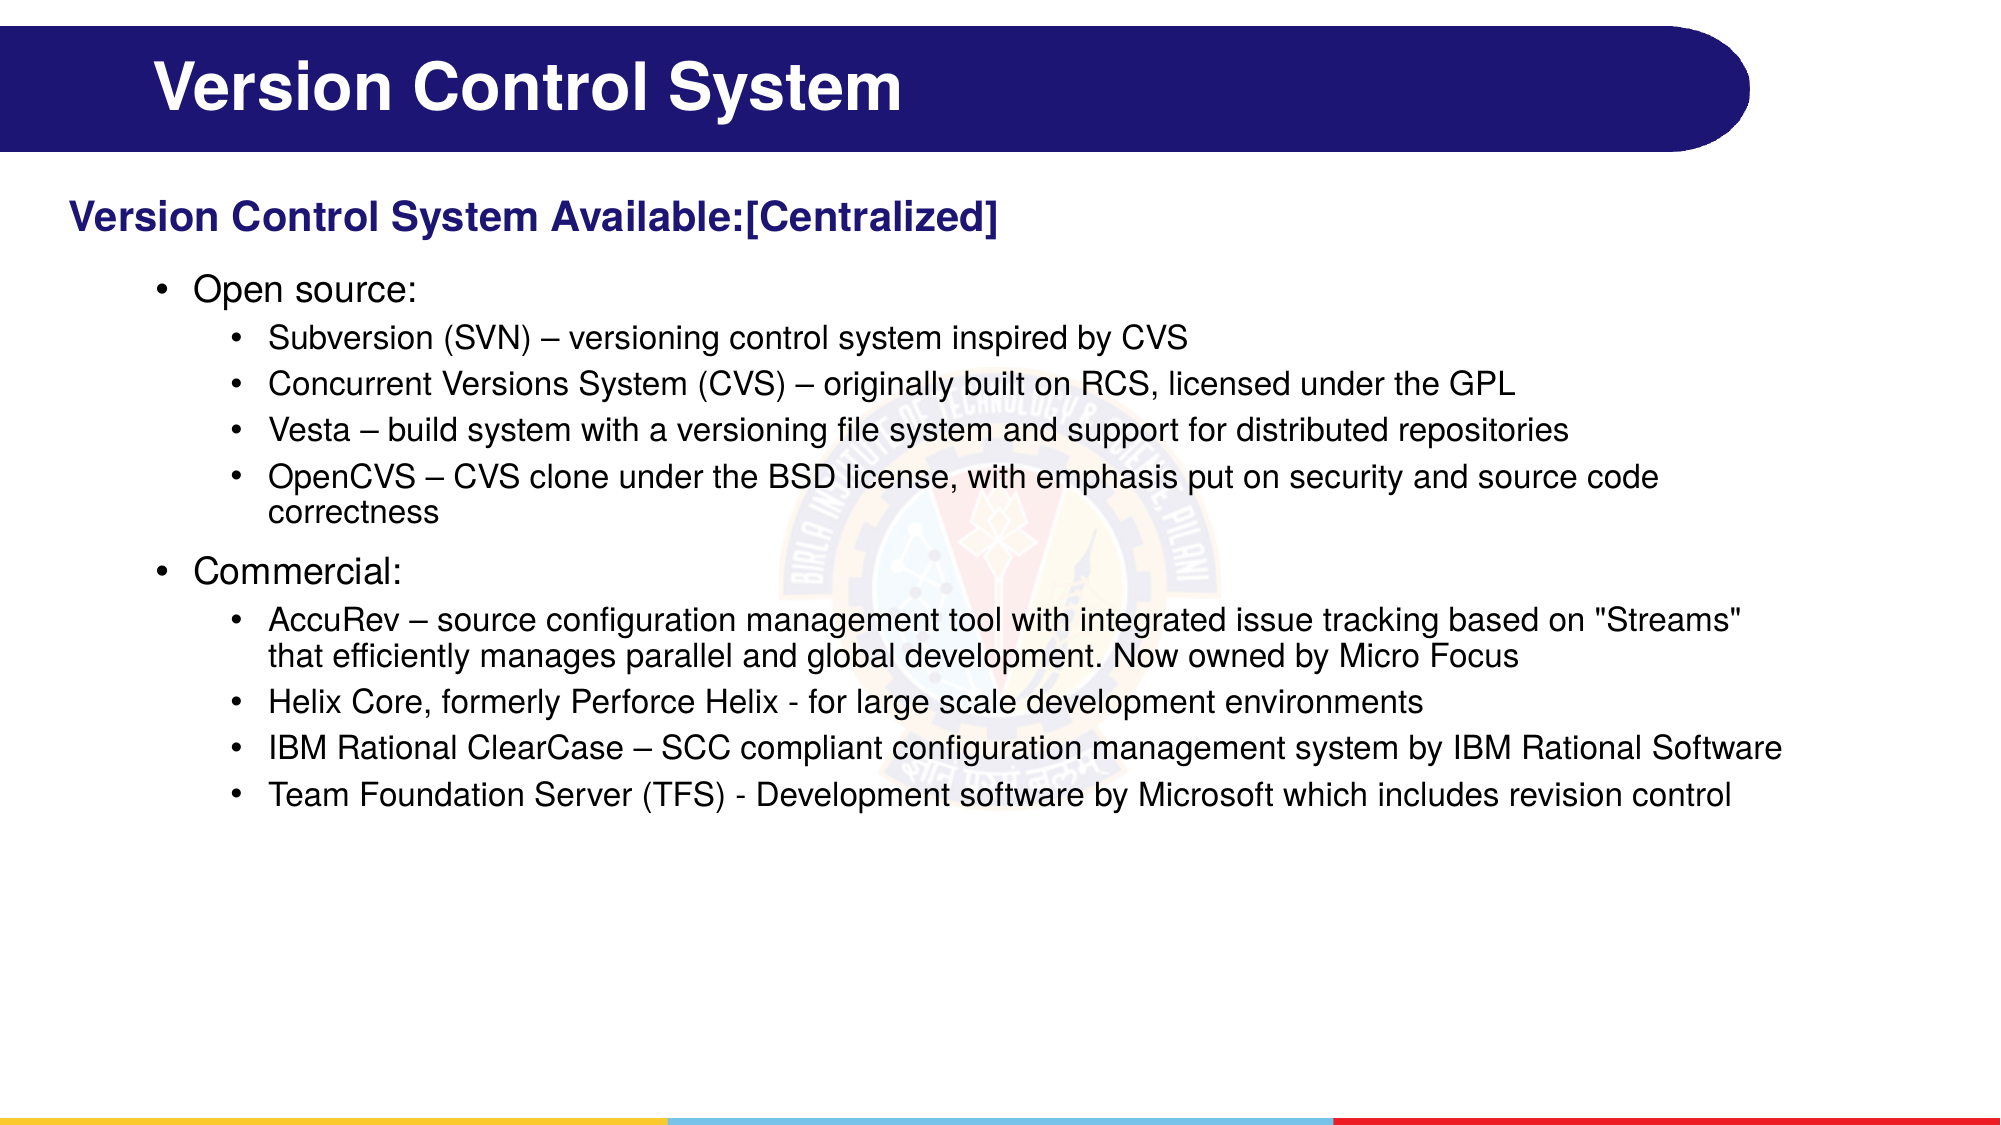

# Version Control System
Version Control System Available:[Centralized]

Open source:
Subversion (SVN) – versioning control system inspired by CVS
Concurrent Versions System (CVS) – originally built on RCS, licensed under the GPL
Vesta – build system with a versioning file system and support for distributed repositories
OpenCVS – CVS clone under the BSD license, with emphasis put on security and source code correctness
Commercial:
AccuRev – source configuration management tool with integrated issue tracking based on "Streams" that efficiently manages parallel and global development. Now owned by Micro Focus
Helix Core, formerly Perforce Helix - for large scale development environments
IBM Rational ClearCase – SCC compliant configuration management system by IBM Rational Software
Team Foundation Server (TFS) - Development software by Microsoft which includes revision control